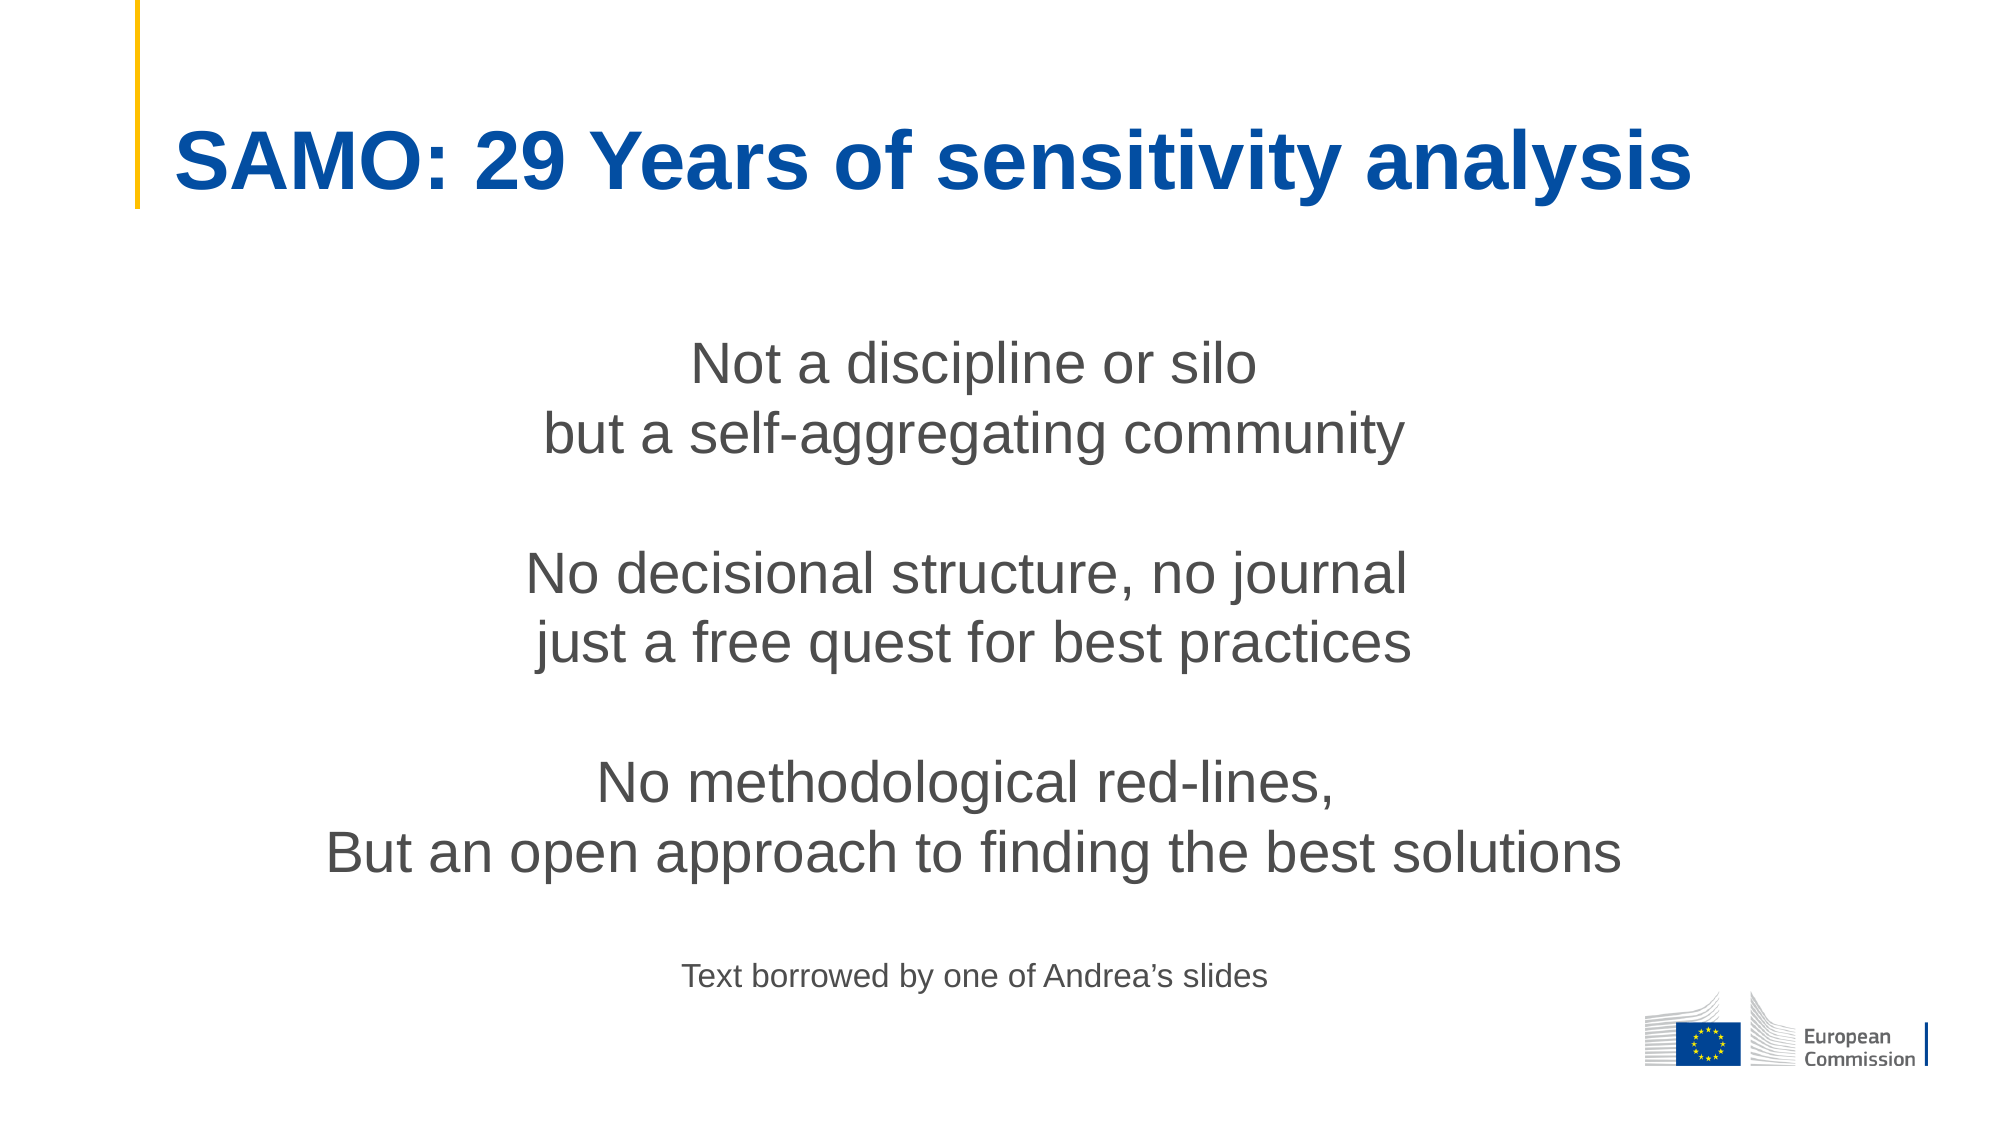

# SAMO: 29 Years of sensitivity analysis
Not a discipline or silo
but a self-aggregating community

No decisional structure, no journal
just a free quest for best practices

No methodological red-lines,
But an open approach to finding the best solutions

Text borrowed by one of Andrea’s slides